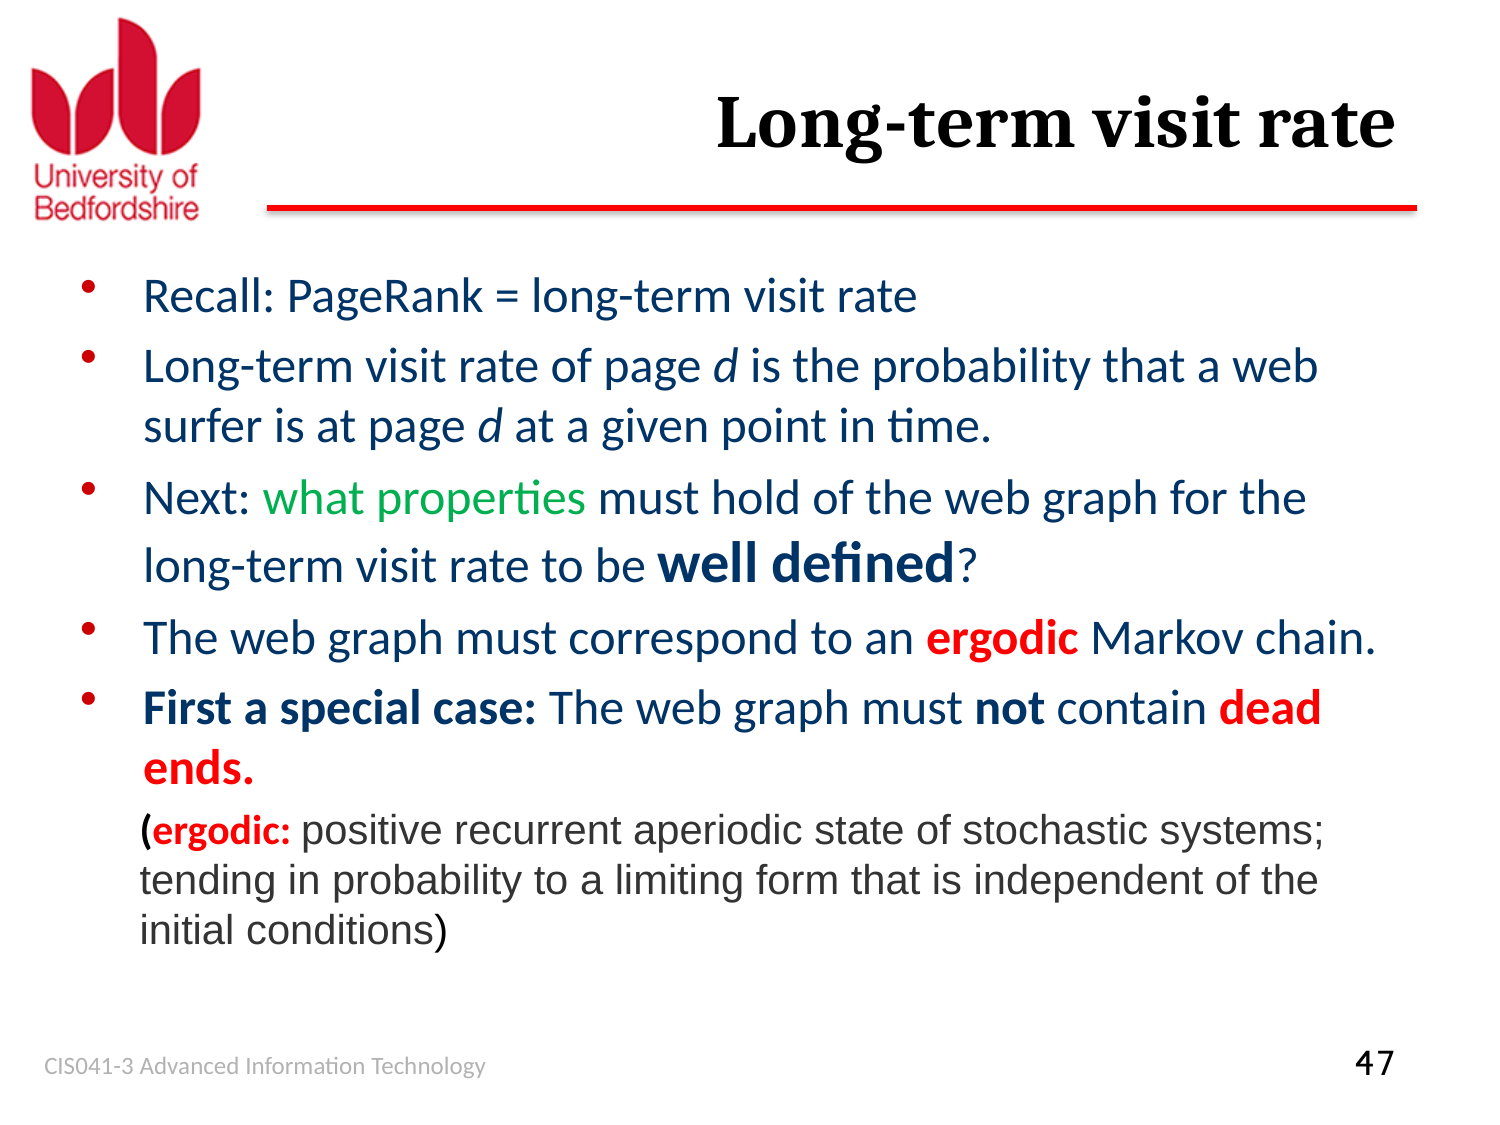

# Long-term visit rate
Recall: PageRank = long-term visit rate
Long-term visit rate of page d is the probability that a web surfer is at page d at a given point in time.
Next: what properties must hold of the web graph for the long-term visit rate to be well defined?
The web graph must correspond to an ergodic Markov chain.
First a special case: The web graph must not contain dead ends.
(ergodic: positive recurrent aperiodic state of stochastic systems; tending in probability to a limiting form that is independent of the initial conditions)

CIS041-3 Advanced Information Technology